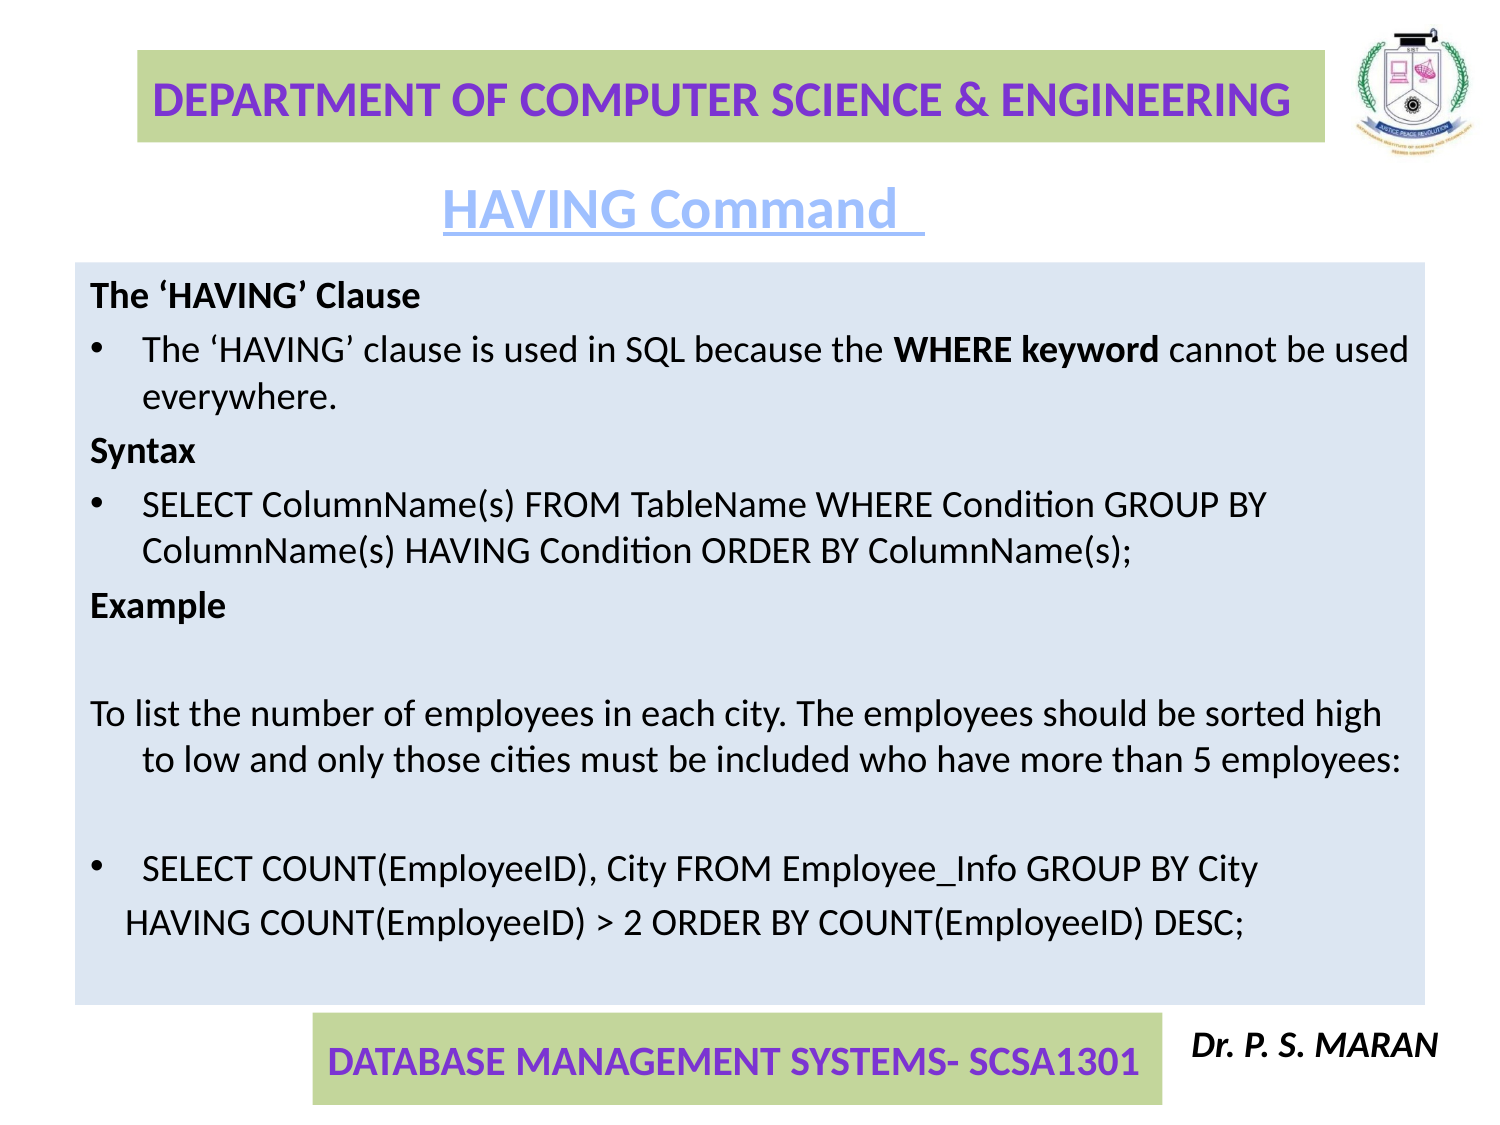

HAVING Command
The ‘HAVING’ Clause
The ‘HAVING’ clause is used in SQL because the WHERE keyword cannot be used everywhere.
Syntax
SELECT ColumnName(s) FROM TableName WHERE Condition GROUP BY ColumnName(s) HAVING Condition ORDER BY ColumnName(s);
Example

To list the number of employees in each city. The employees should be sorted high to low and only those cities must be included who have more than 5 employees:

SELECT COUNT(EmployeeID), City FROM Employee_Info GROUP BY City
    HAVING COUNT(EmployeeID) > 2 ORDER BY COUNT(EmployeeID) DESC;